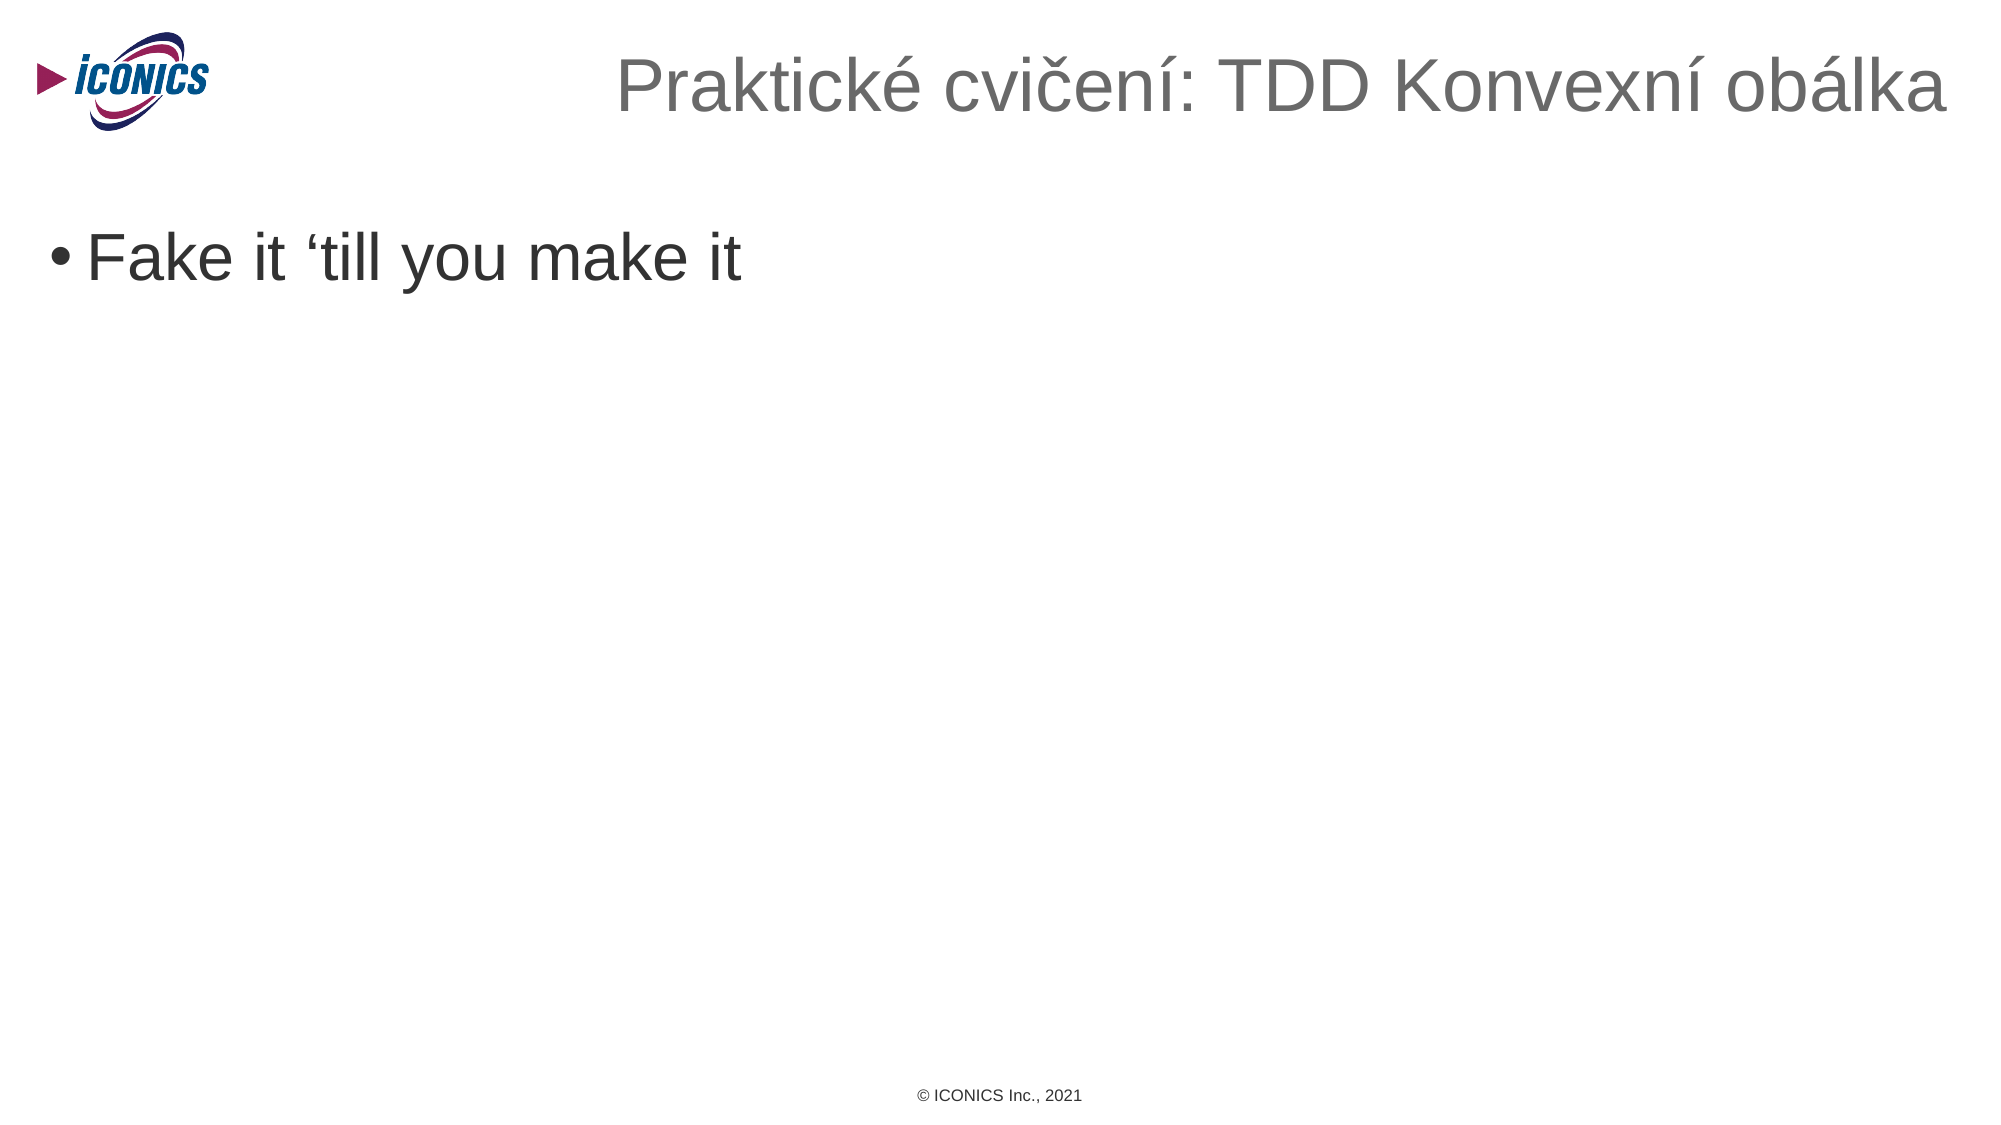

# Praktické cvičení: TDD Konvexní obálka
Fake it ‘till you make it